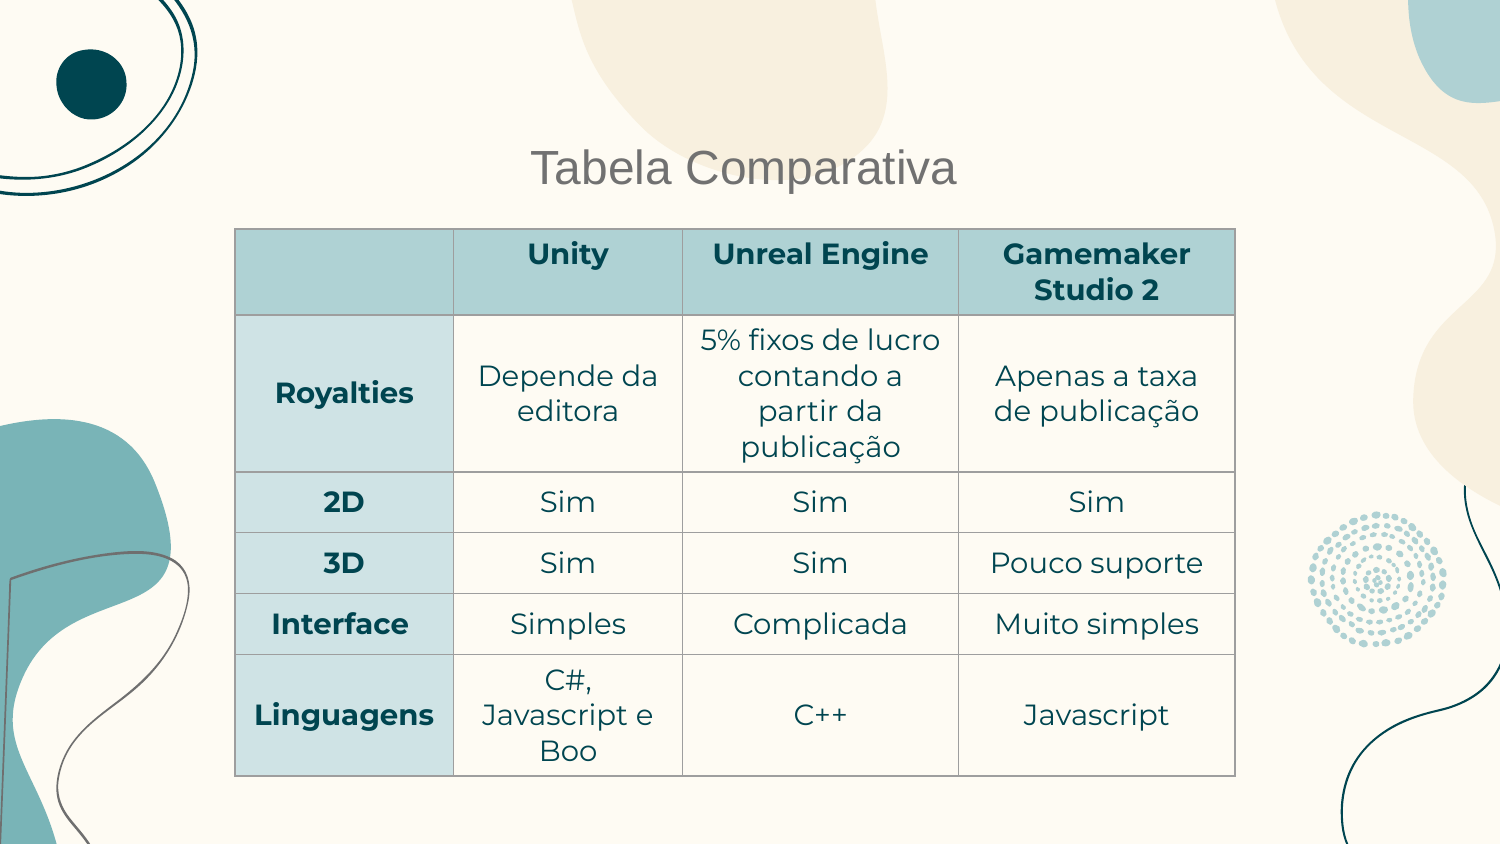

# Tabela Comparativa
|  | Unity | Unreal Engine | Gamemaker Studio 2 |
| --- | --- | --- | --- |
| Royalties | Depende da editora | 5% fixos de lucro contando a partir da publicação | Apenas a taxa de publicação |
| 2D | Sim | Sim | Sim |
| 3D | Sim | Sim | Pouco suporte |
| Interface | Simples | Complicada | Muito simples |
| Linguagens | C#, Javascript e Boo | C++ | Javascript |